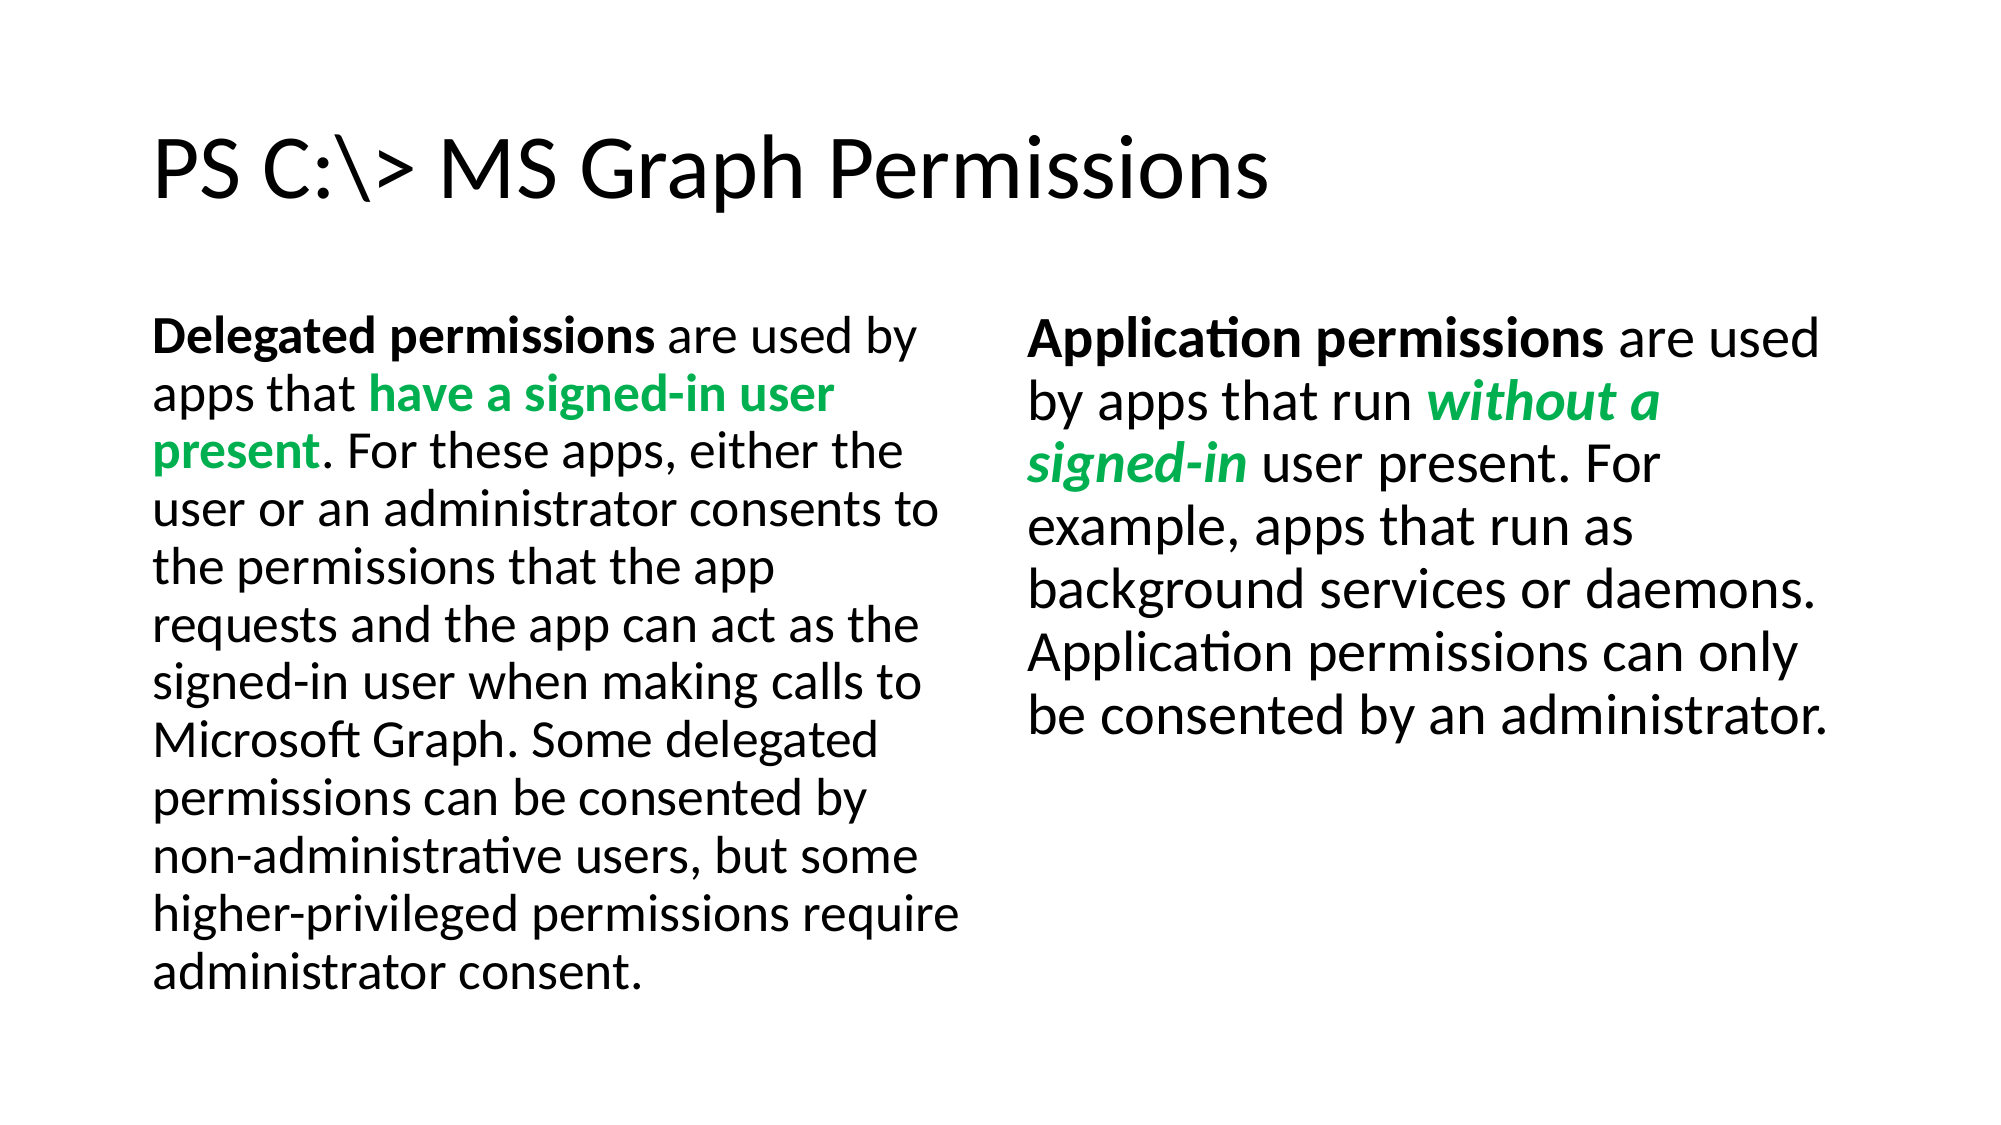

# PS C:\> MS Graph Permissions
Delegated permissions are used by apps that have a signed-in user present. For these apps, either the user or an administrator consents to the permissions that the app requests and the app can act as the signed-in user when making calls to Microsoft Graph. Some delegated permissions can be consented by non-administrative users, but some higher-privileged permissions require administrator consent.
Application permissions are used by apps that run without a signed-in user present. For example, apps that run as background services or daemons. Application permissions can only be consented by an administrator.